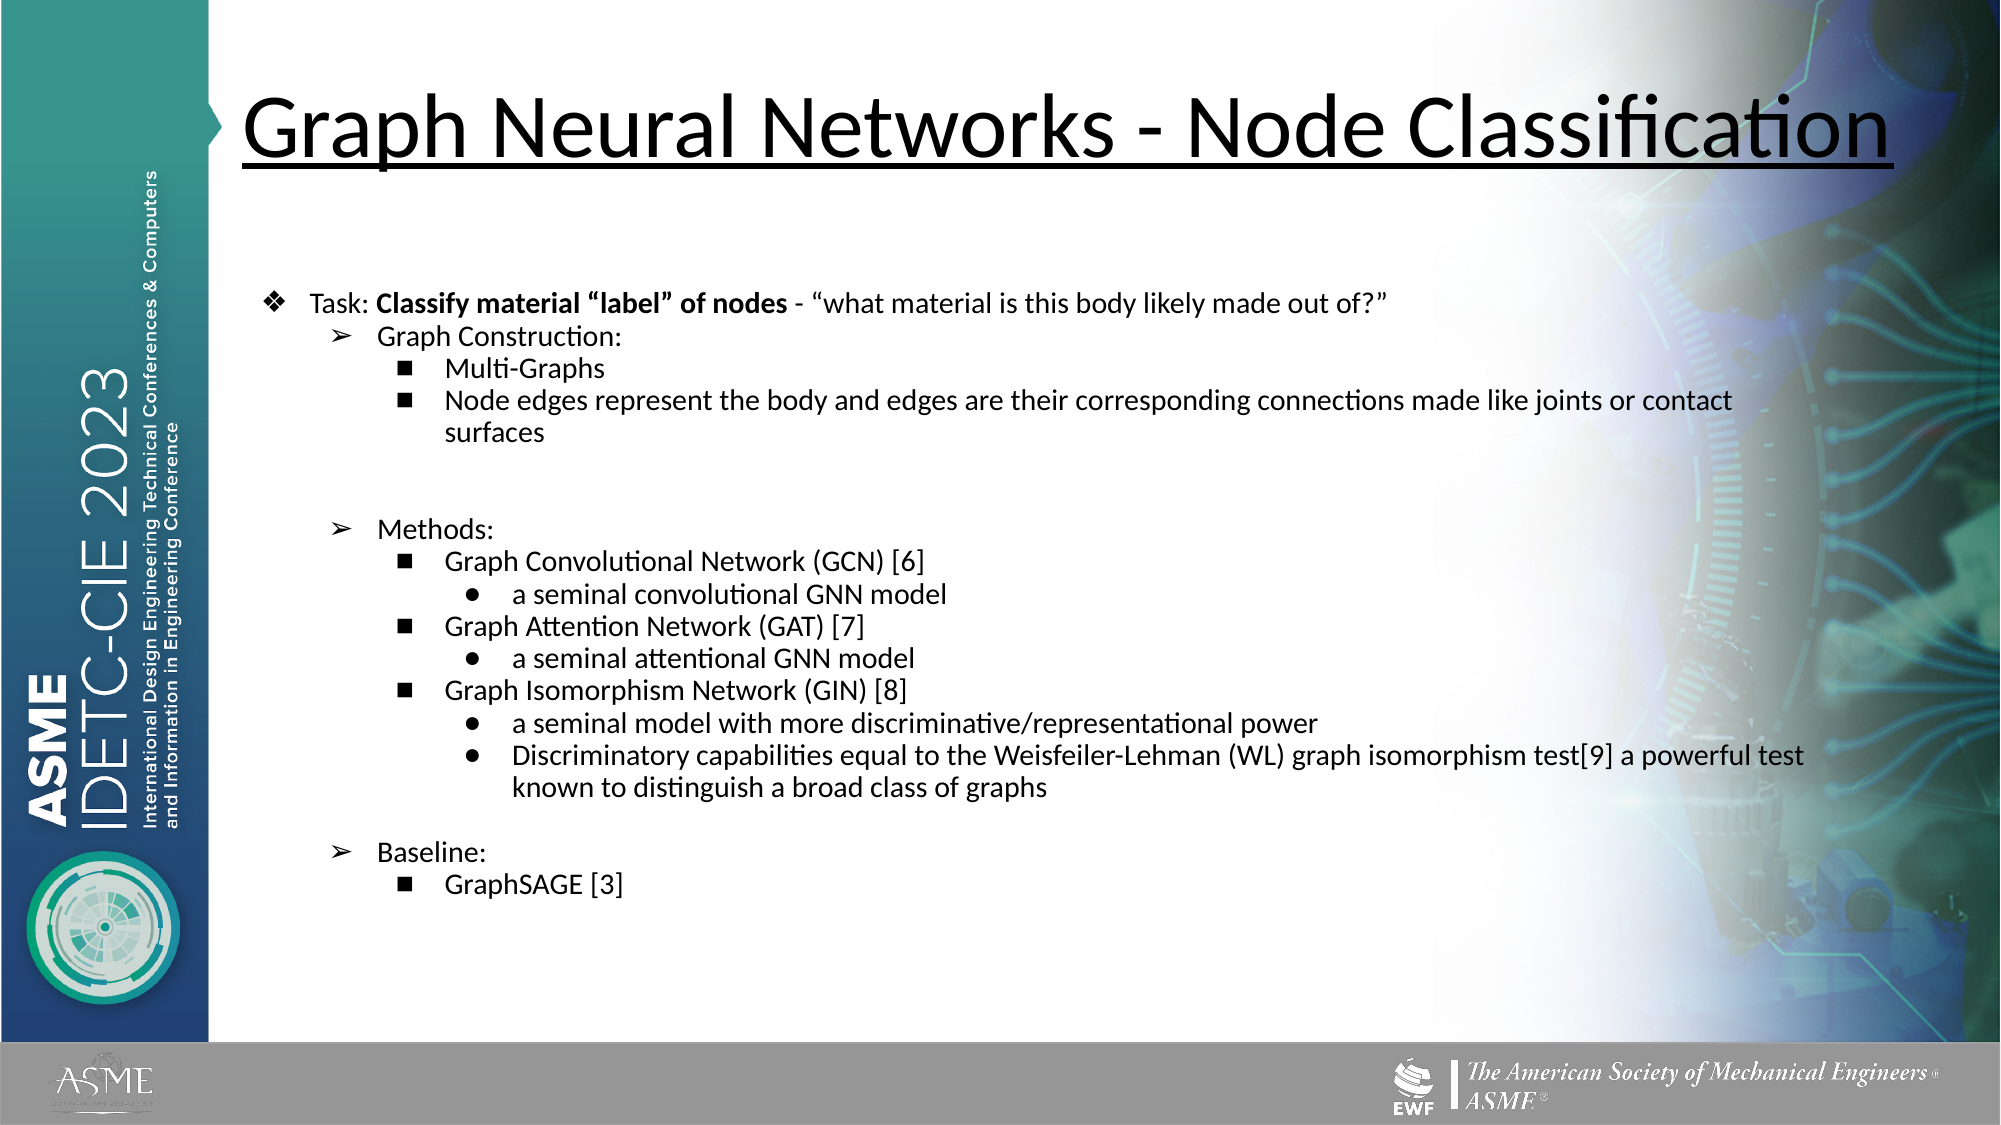

# Graph Neural Networks - Node Classification
Task: Classify material “label” of nodes - “what material is this body likely made out of?”
Graph Construction:
Multi-Graphs
Node edges represent the body and edges are their corresponding connections made like joints or contact surfaces

Methods:
Graph Convolutional Network (GCN) [6]
a seminal convolutional GNN model
Graph Attention Network (GAT) [7]
a seminal attentional GNN model
Graph Isomorphism Network (GIN) [8]
a seminal model with more discriminative/representational power
Discriminatory capabilities equal to the Weisfeiler-Lehman (WL) graph isomorphism test[9] a powerful test known to distinguish a broad class of graphs

Baseline:
GraphSAGE [3]